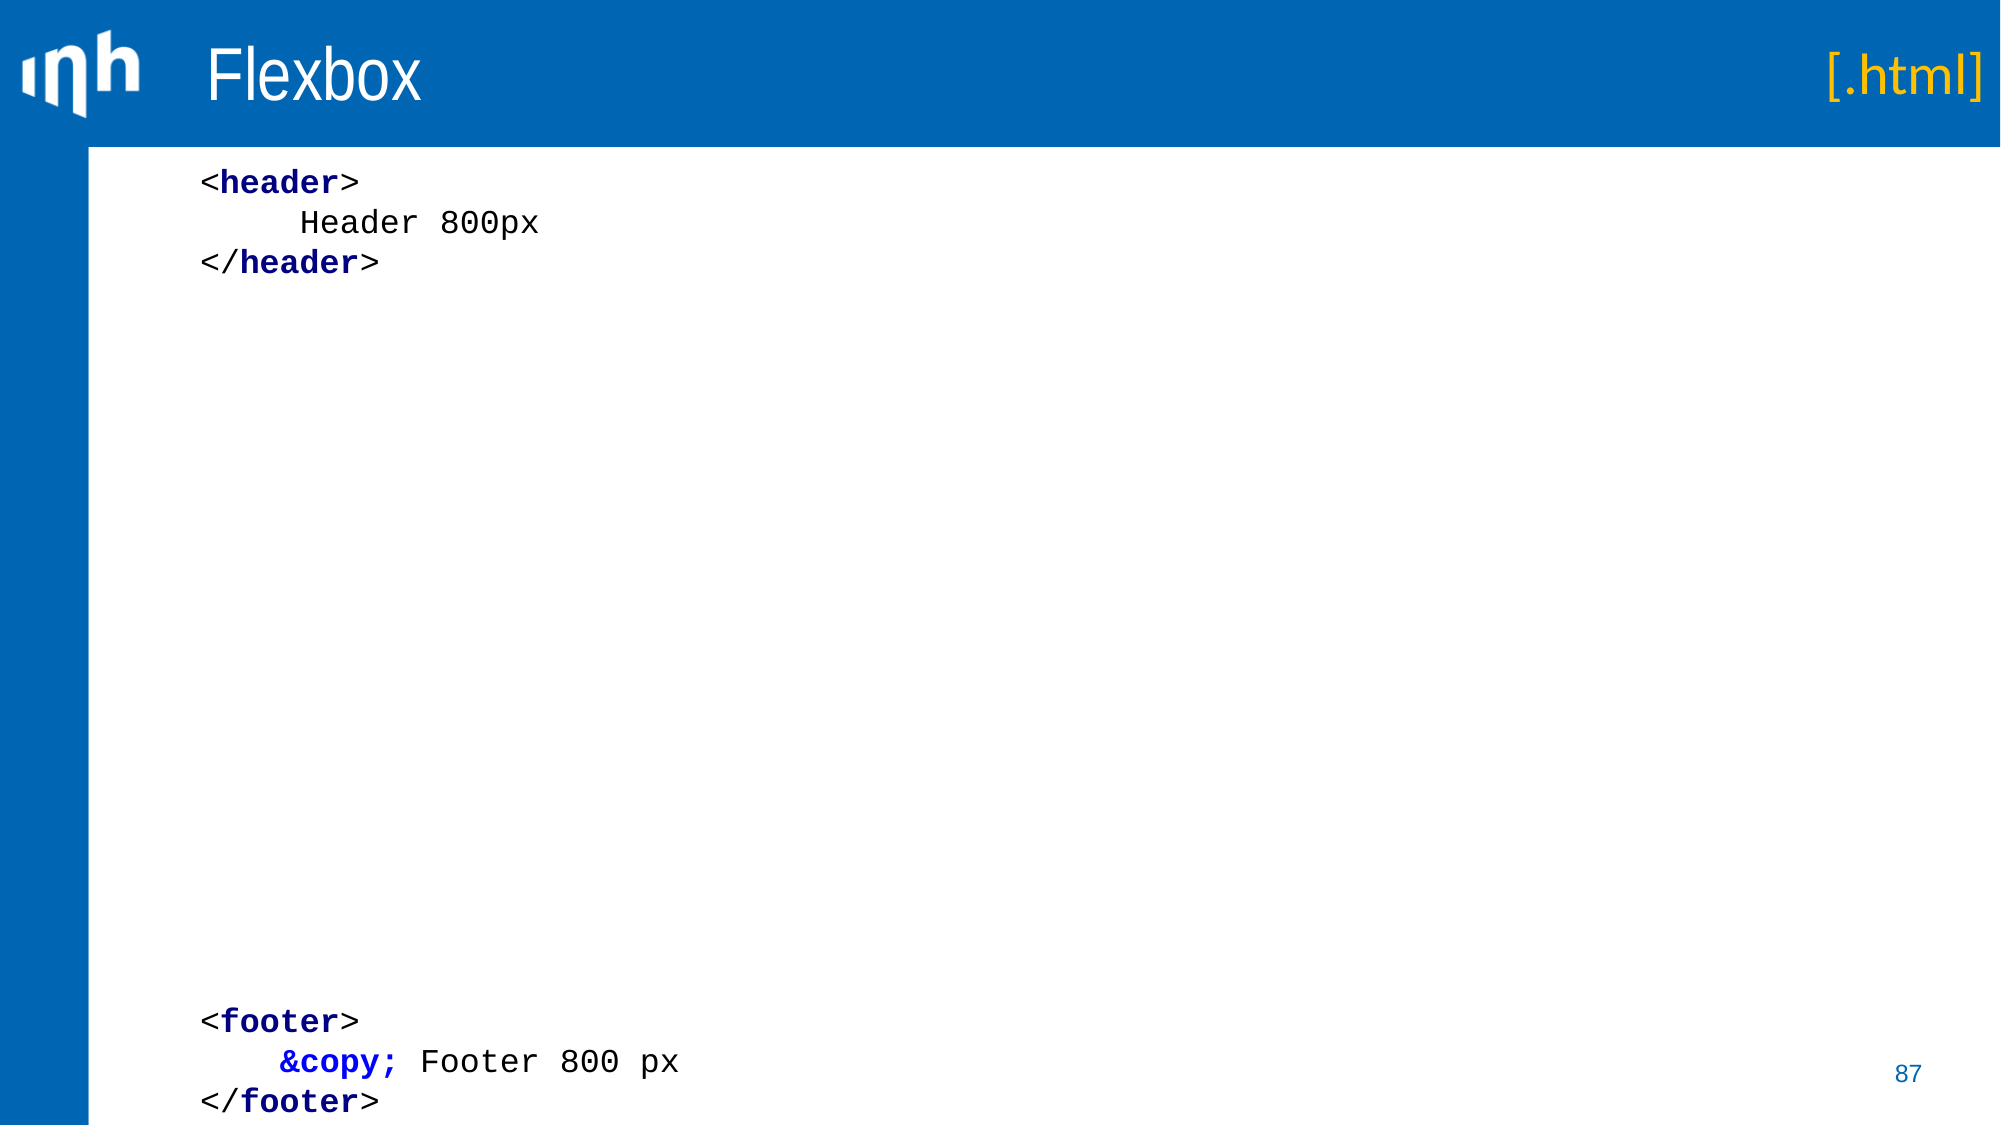

Flexbox
[.html]
<header>
     Header 800px
</header>
<section class="flexParent">
    <article id="article1">
        Article 1
        <img class="imgFlex" src="img/doitflex.png">
    </article>
    <article id="article2">
        Article 2
        <img class="imgFlex" src="img/doitflex.png">
    </article>
    <article id="article3">
        Article 3
        <img class="imgFlex" src="img/doitflex.png">
    </article>
</section>
<footer>
    &copy; Footer 800 px
</footer>

87